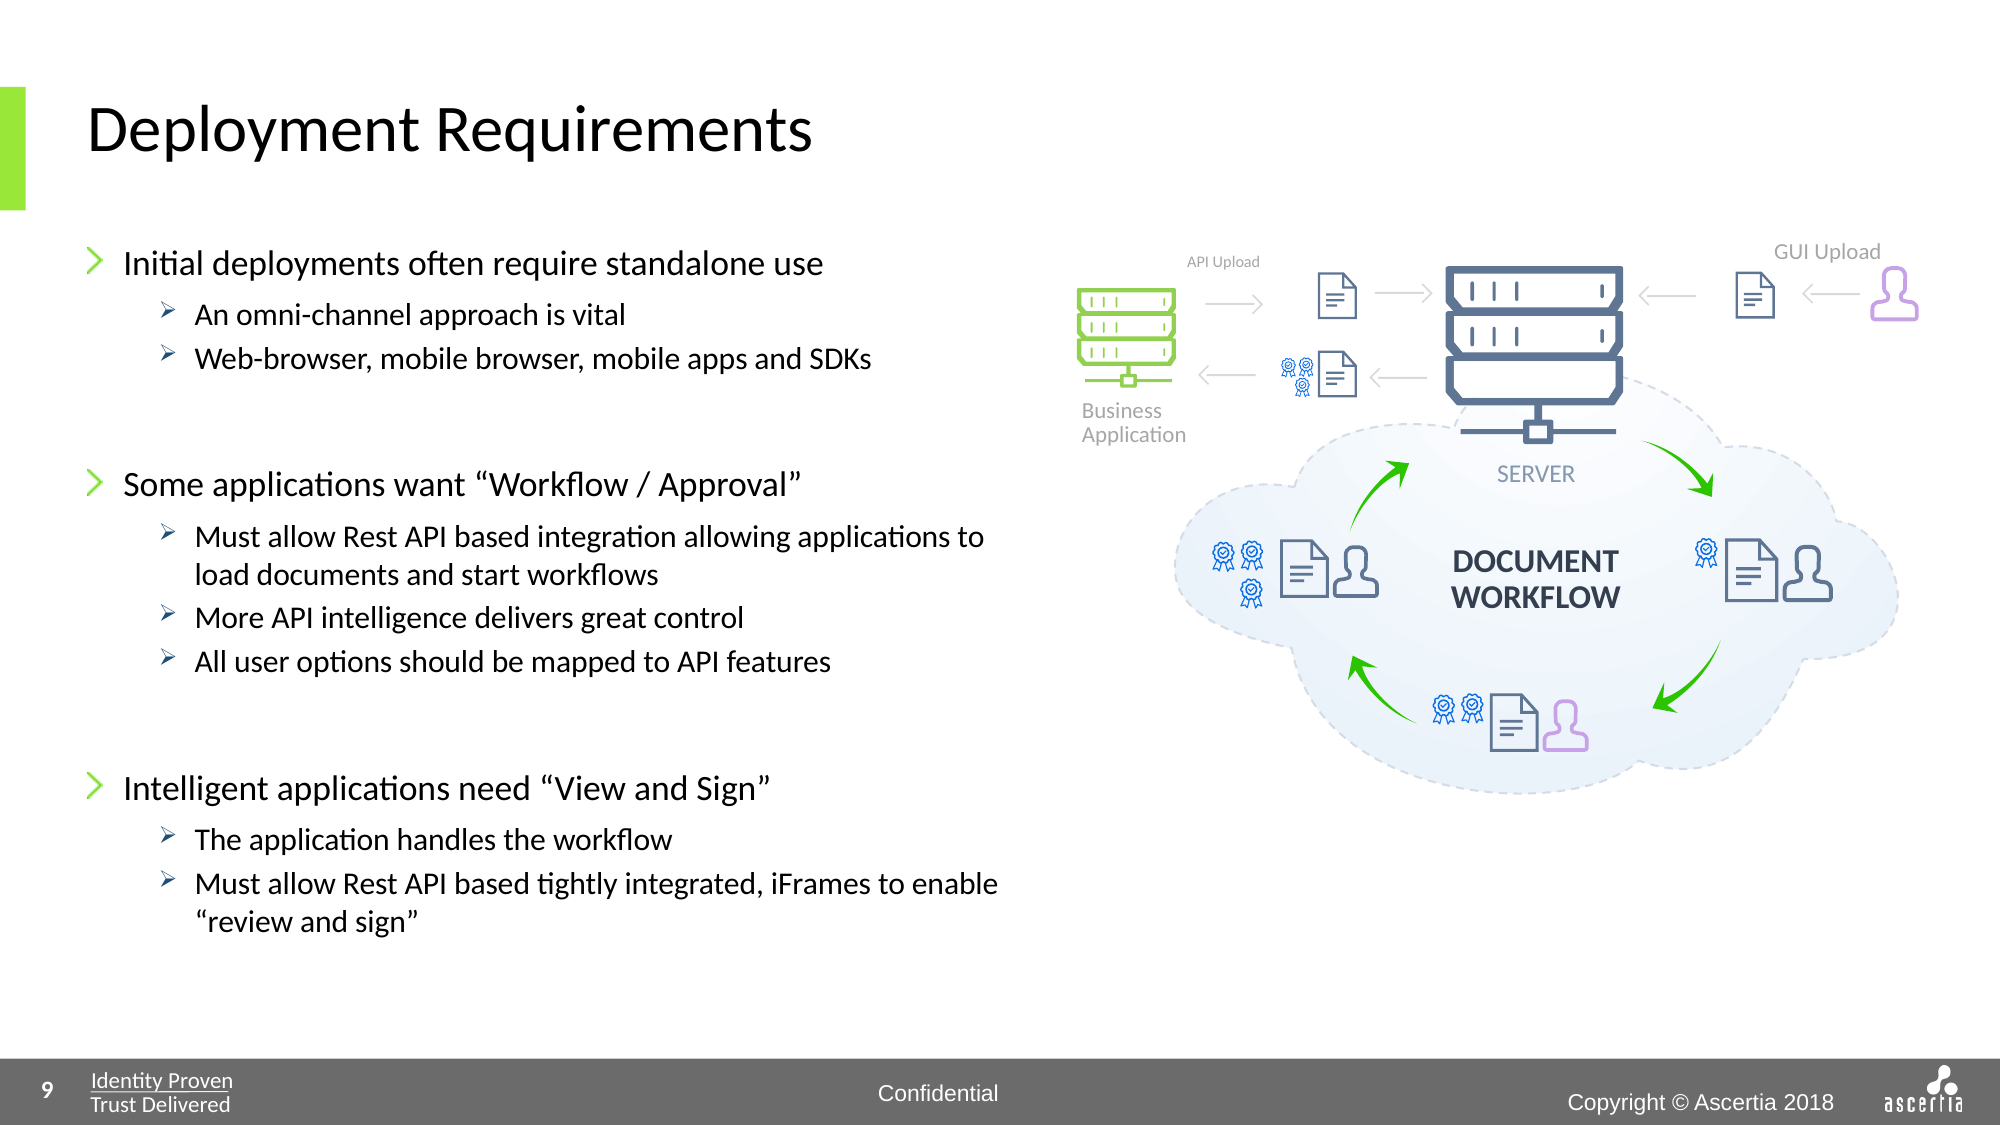

# Deployment Requirements
Initial deployments often require standalone use
An omni-channel approach is vital
Web-browser, mobile browser, mobile apps and SDKs

Some applications want “Workflow / Approval”
Must allow Rest API based integration allowing applications to load documents and start workflows
More API intelligence delivers great control
All user options should be mapped to API features

Intelligent applications need “View and Sign”
The application handles the workflow
Must allow Rest API based tightly integrated, iFrames to enable “review and sign”
GUI Upload

API Upload

Business
Application

SERVER

DOCUMENT
WORKFLOW